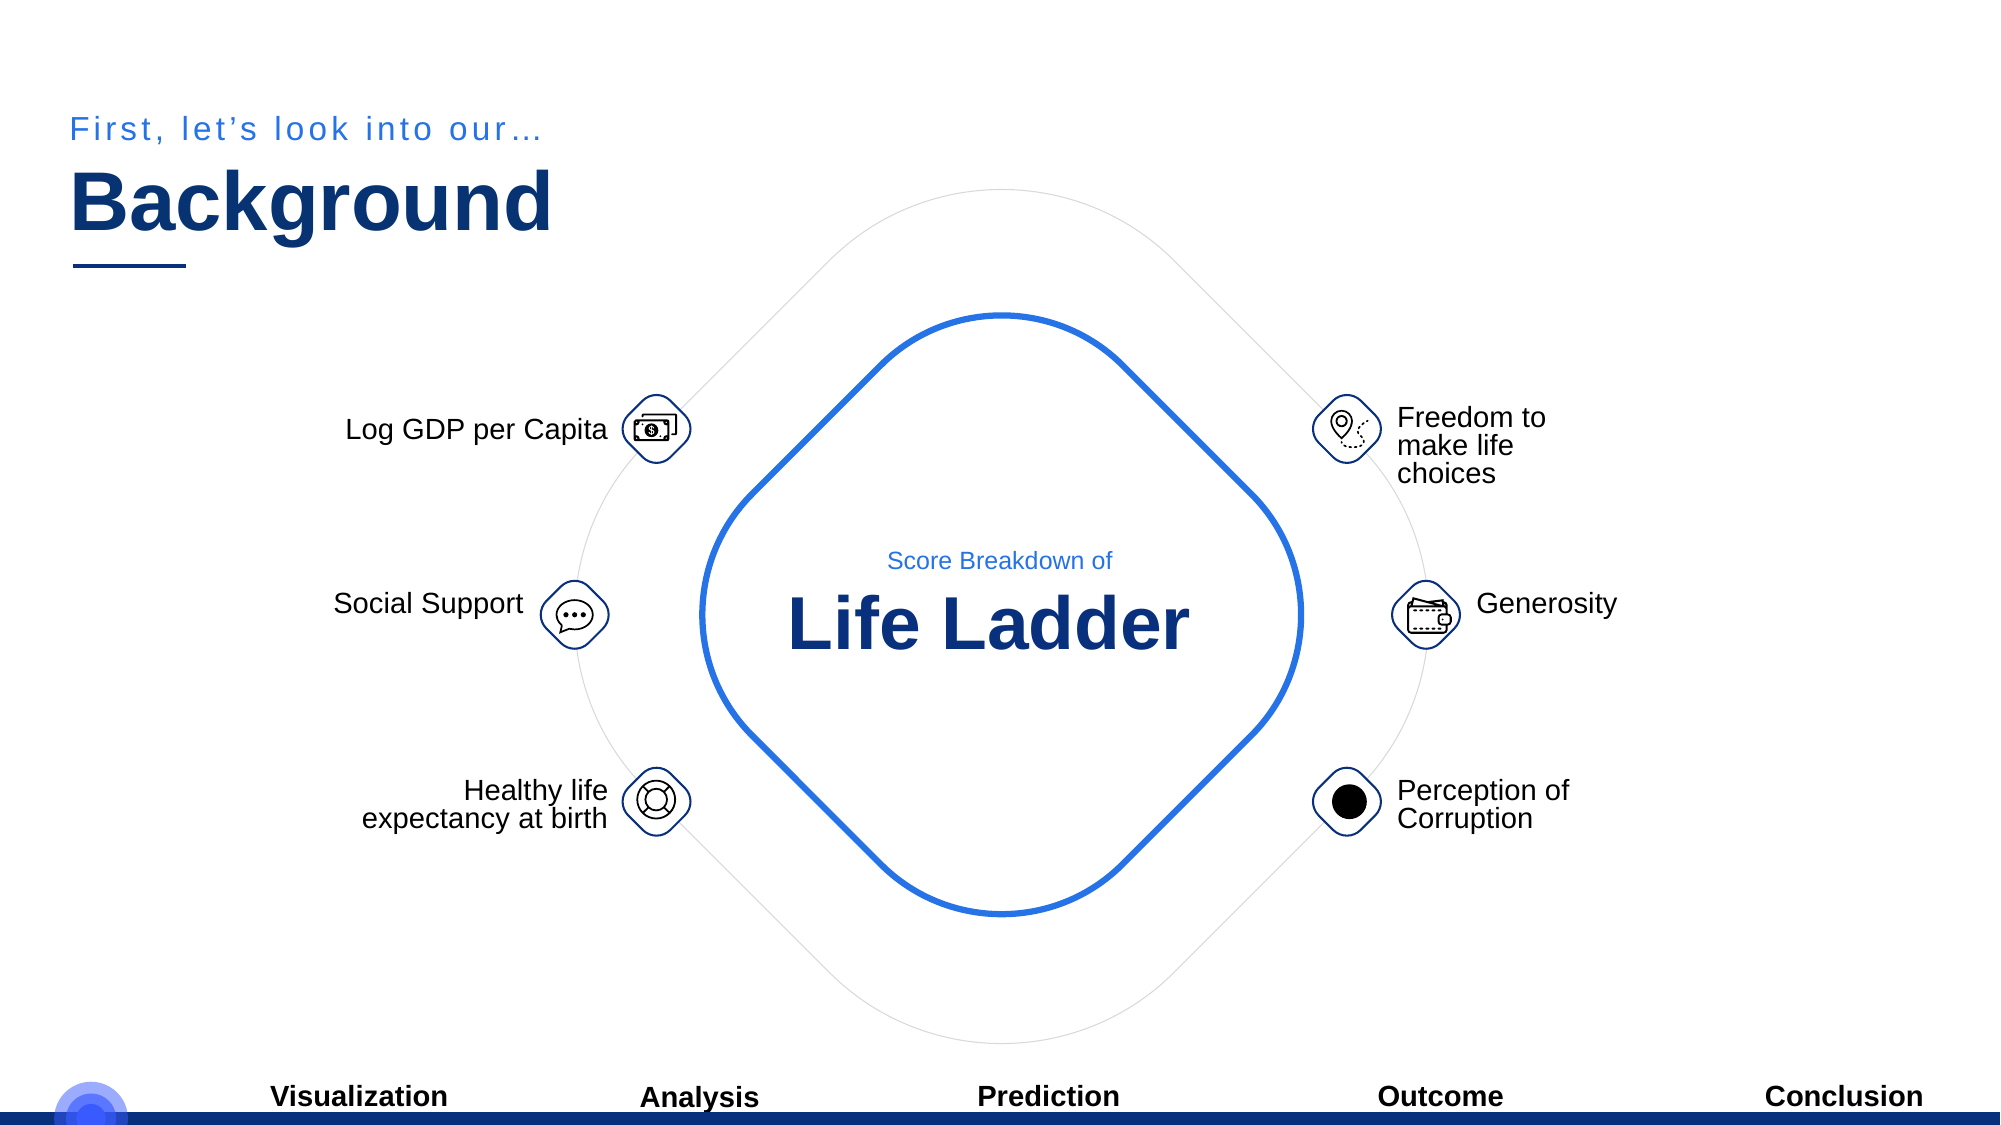

First, let’s look into our…
Background

Freedom to make life choices

Log GDP per Capita
Score Breakdown of
Life Ladder

Social Support
Generosity

Healthy life expectancy at birth
Perception of Corruption

Prediction
Outcome
Conclusion
Visualization
Analysis